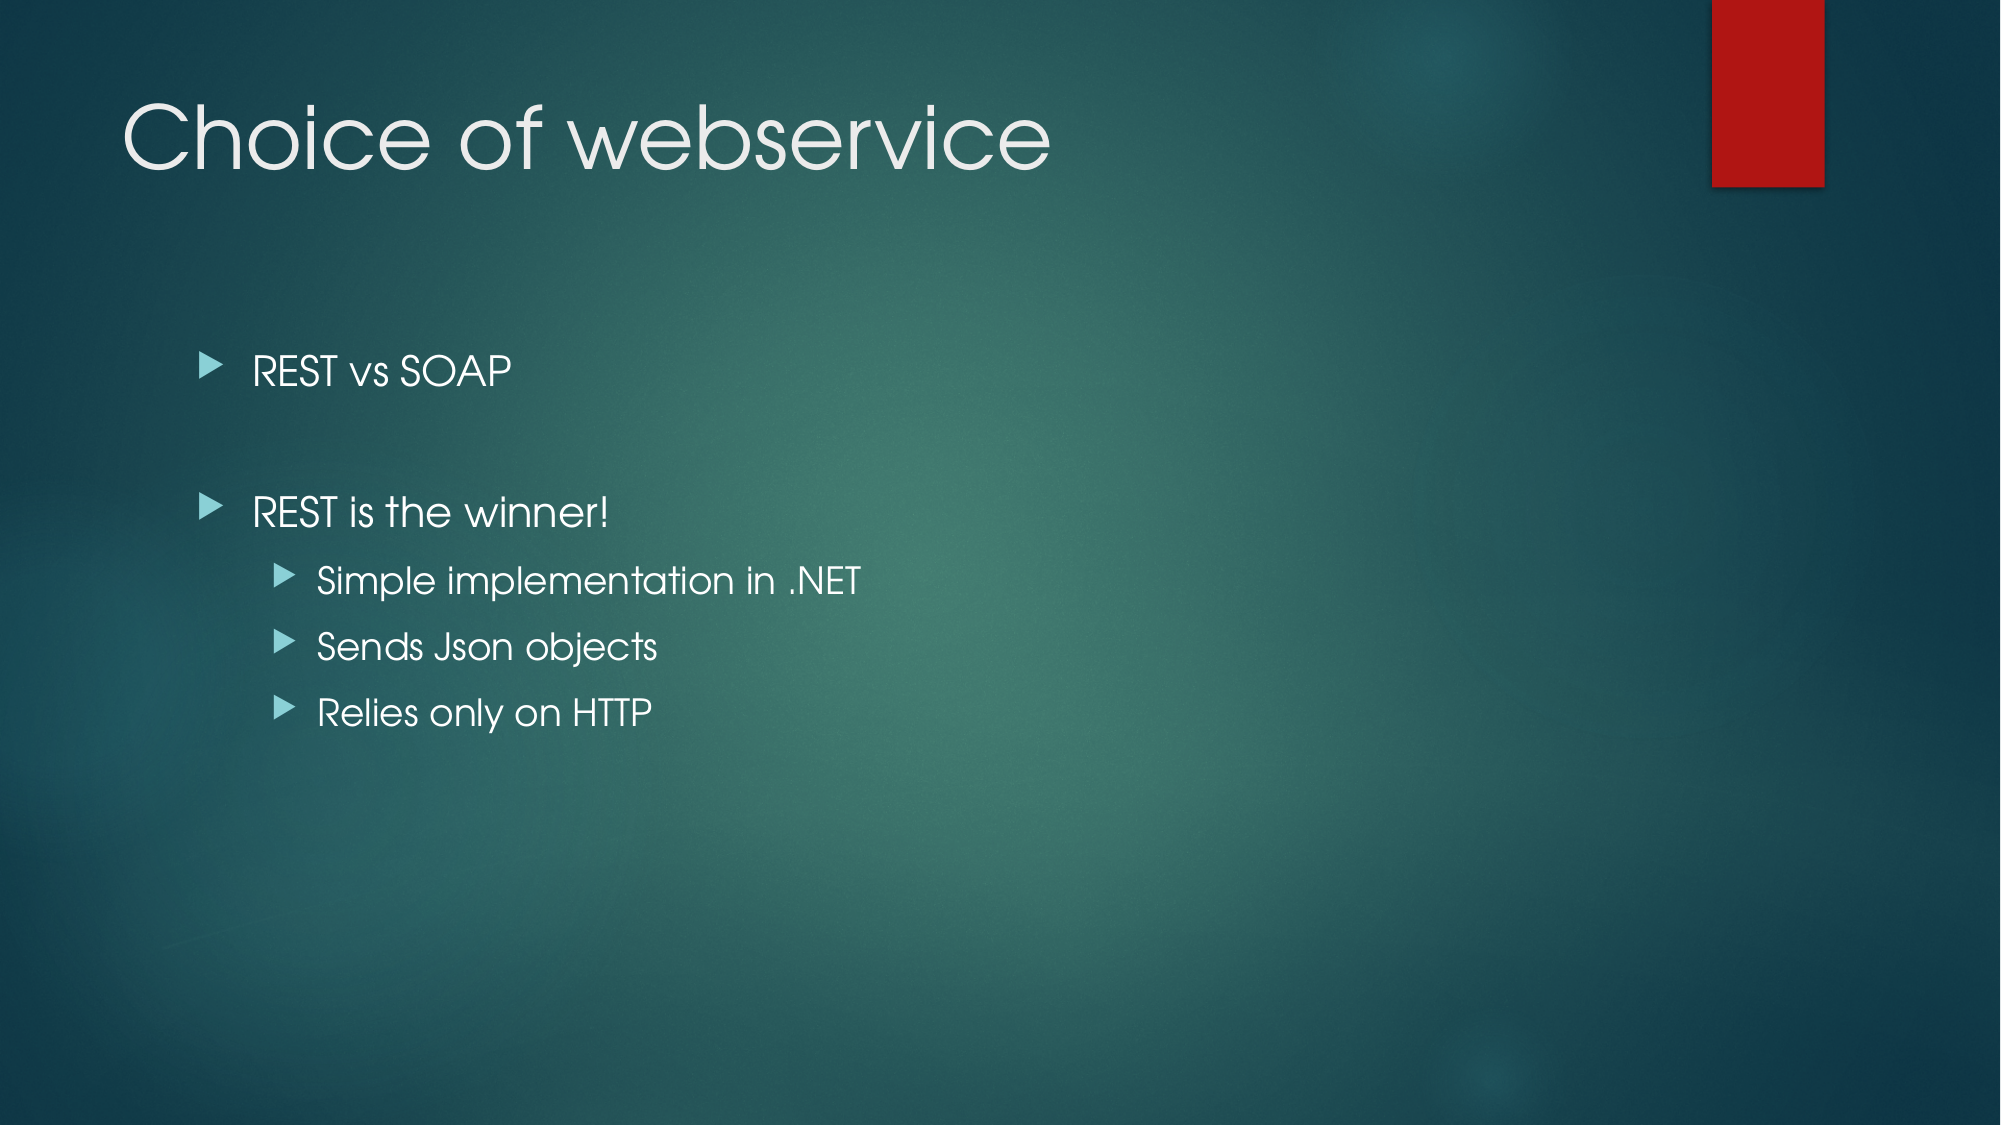

# Choice of webservice
REST vs SOAP

REST is the winner!
Simple implementation in .NET
Sends Json objects
Relies only on HTTP